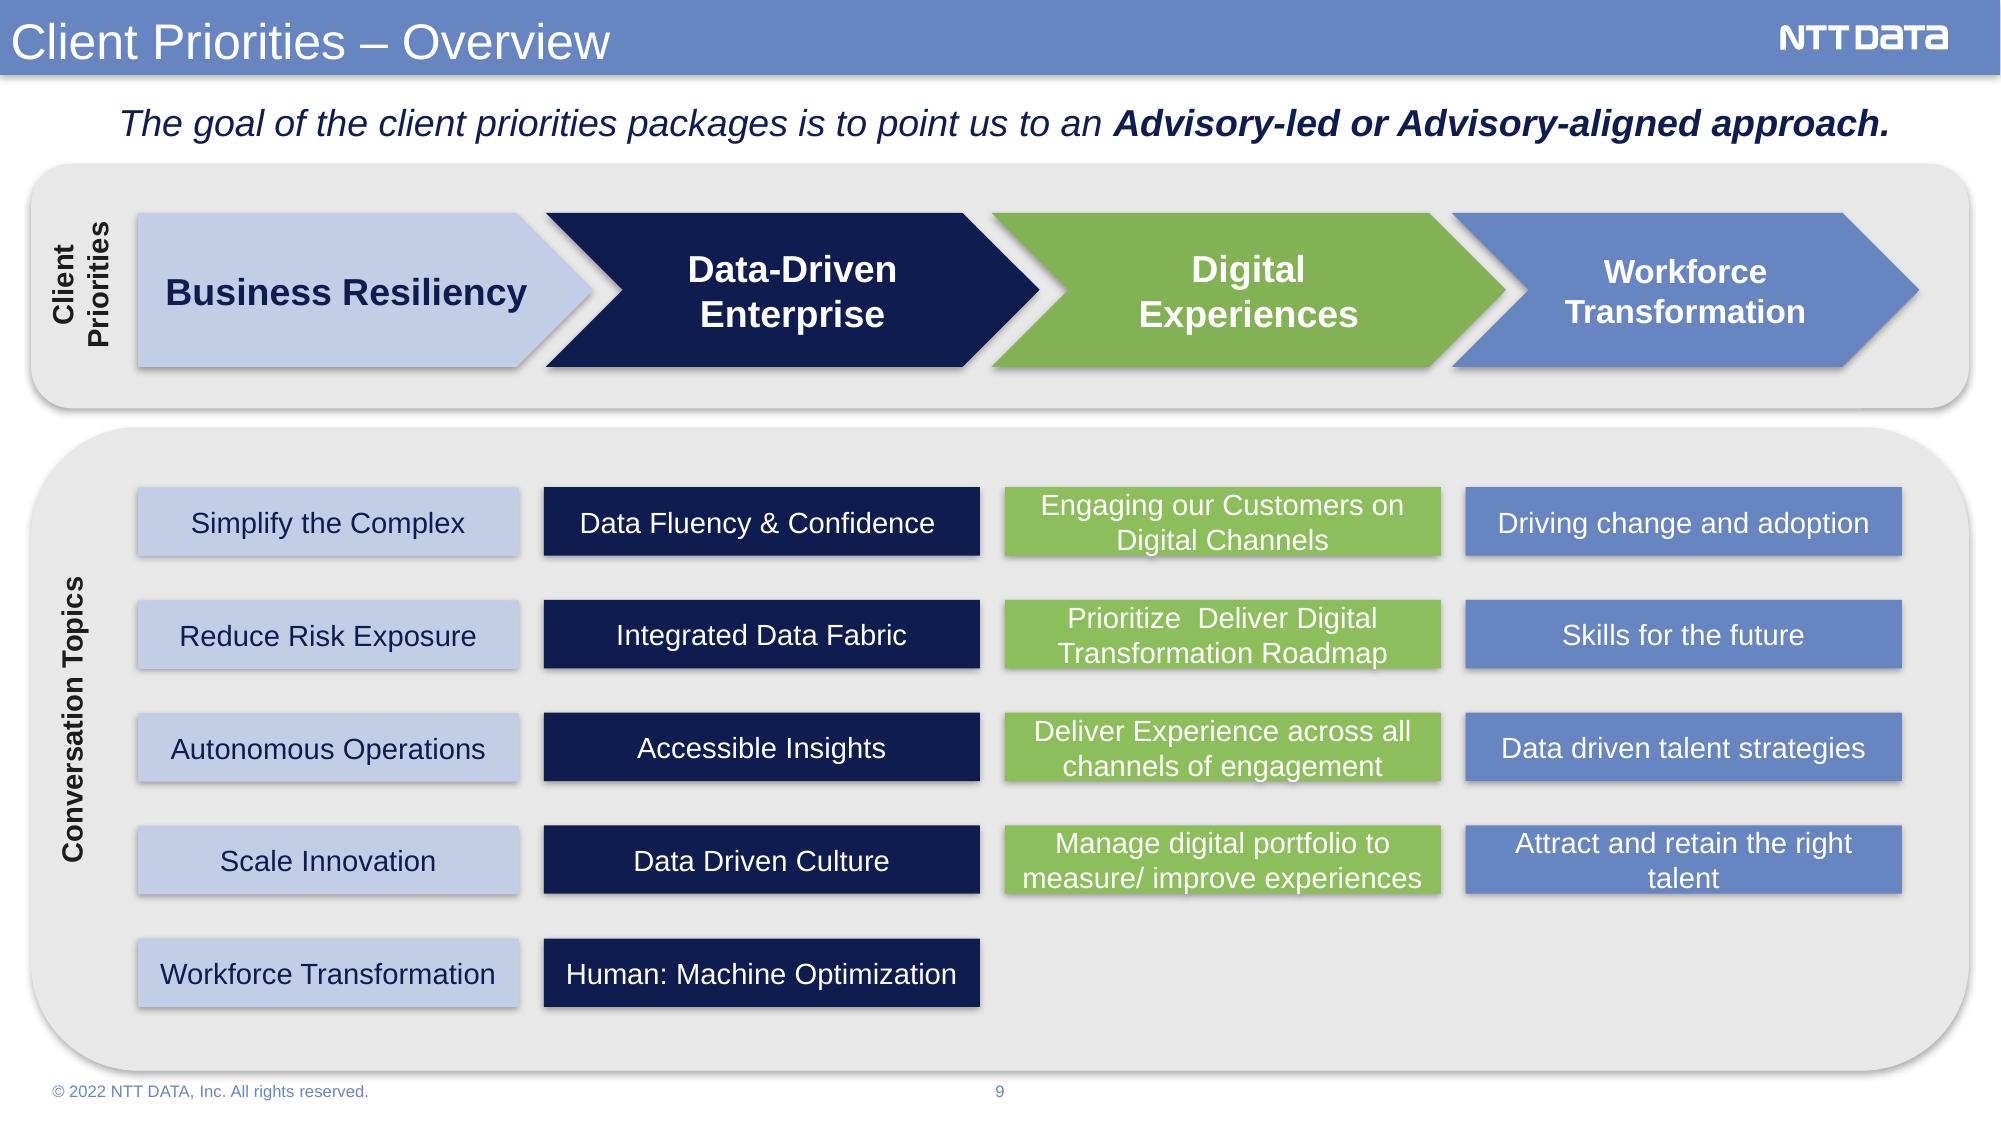

# Client Priorities – Overview
The goal of the client priorities packages is to point us to an Advisory-led or Advisory-aligned approach.

Business Resiliency
Data-Driven Enterprise
Digital Experiences
Workforce Transformation

Data Fluency & Confidence
Engaging our Customers on Digital Channels
Driving change and adoption
Simplify the Complex
Integrated Data Fabric
Prioritize  Deliver Digital Transformation Roadmap
Skills for the future
Reduce Risk Exposure
Accessible Insights
Deliver Experience across all channels of engagement
Data driven talent strategies
Autonomous Operations
Data Driven Culture
Manage digital portfolio to measure/ improve experiences
Attract and retain the right talent
Scale Innovation
Workforce Transformation
Human: Machine Optimization
Conversation Topics
Client Priorities
© 2022 NTT DATA, Inc. All rights reserved.
9